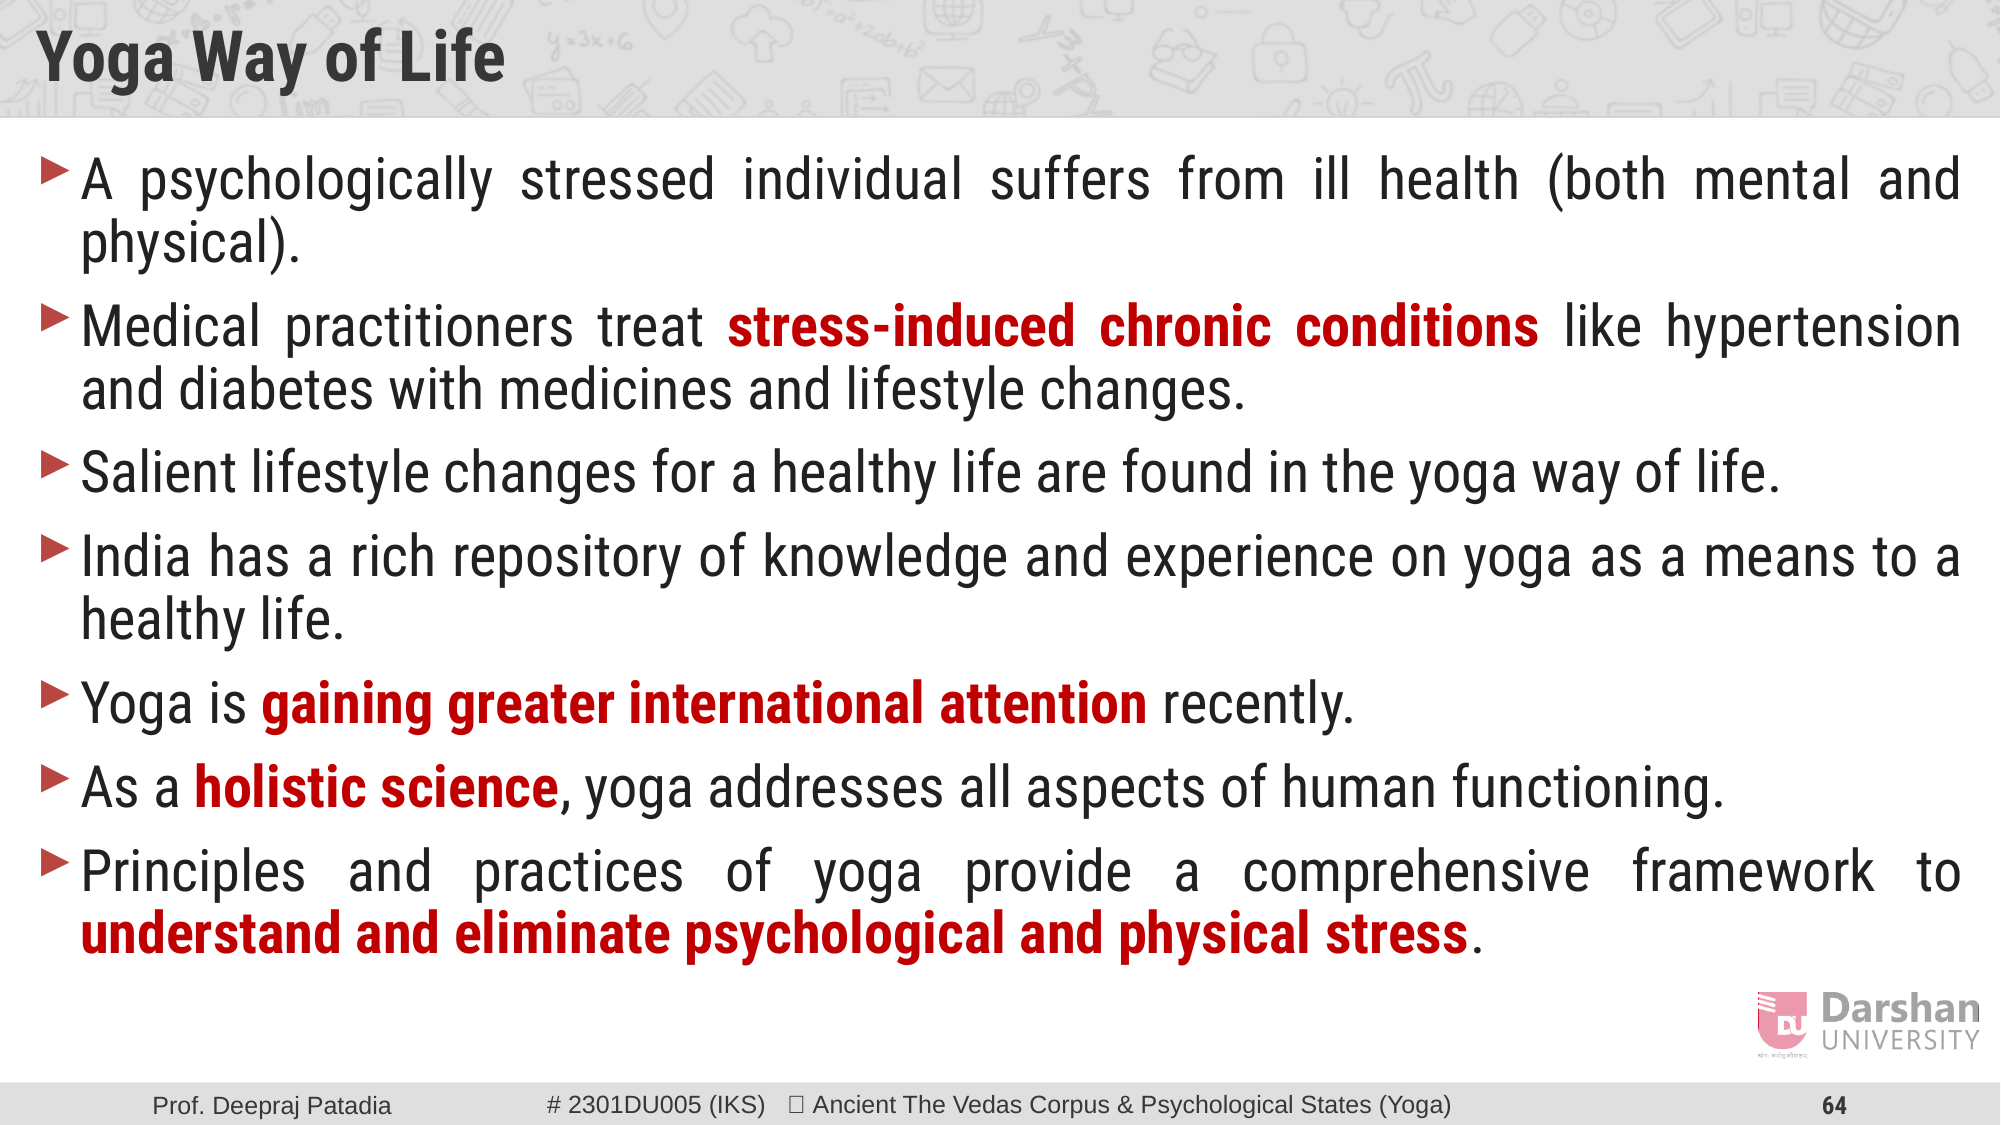

# Yoga Way of Life
A psychologically stressed individual suffers from ill health (both mental and physical).
Medical practitioners treat stress-induced chronic conditions like hypertension and diabetes with medicines and lifestyle changes.
Salient lifestyle changes for a healthy life are found in the yoga way of life.
India has a rich repository of knowledge and experience on yoga as a means to a healthy life.
Yoga is gaining greater international attention recently.
As a holistic science, yoga addresses all aspects of human functioning.
Principles and practices of yoga provide a comprehensive framework to understand and eliminate psychological and physical stress.